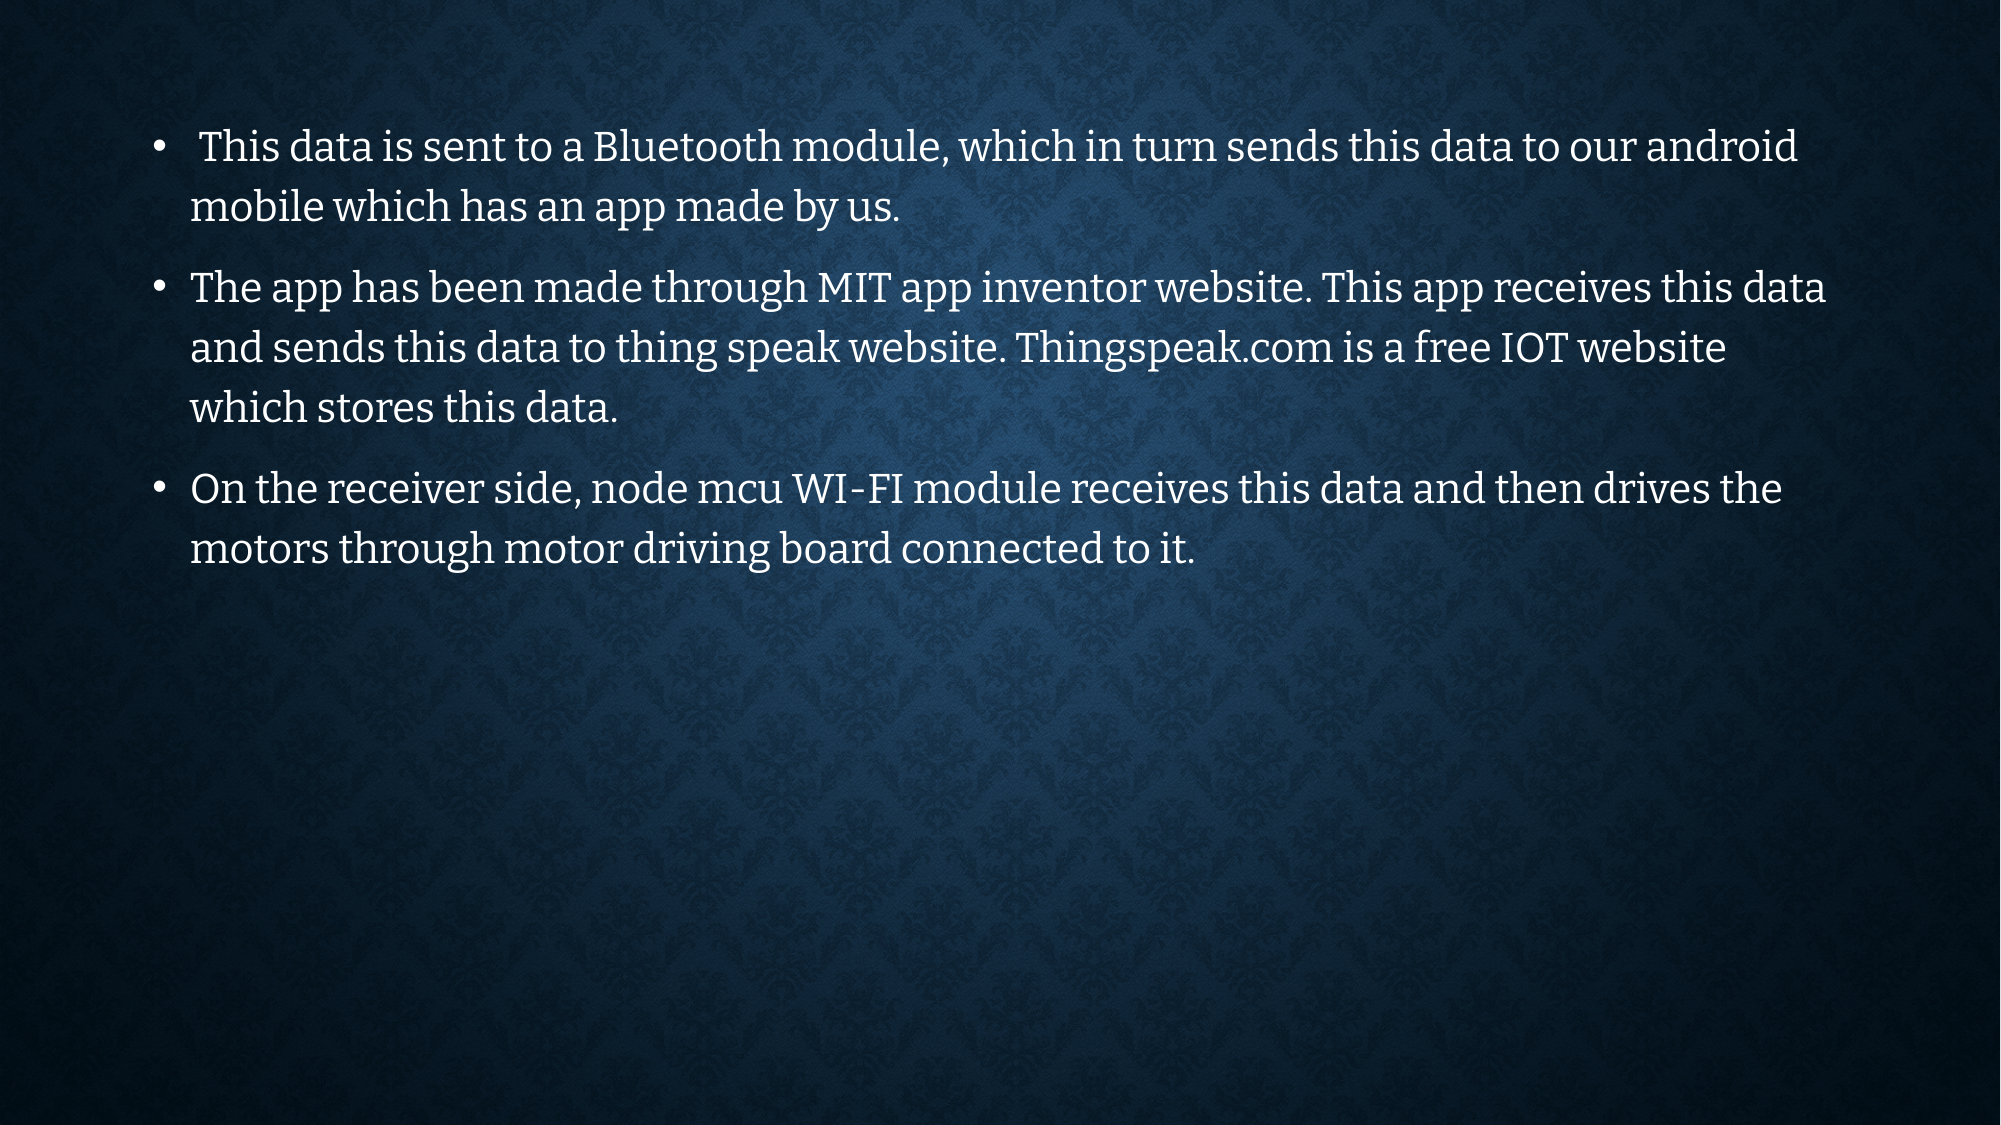

This data is sent to a Bluetooth module, which in turn sends this data to our android mobile which has an app made by us.
The app has been made through MIT app inventor website. This app receives this data and sends this data to thing speak website. Thingspeak.com is a free IOT website which stores this data.
On the receiver side, node mcu WI-FI module receives this data and then drives the motors through motor driving board connected to it.